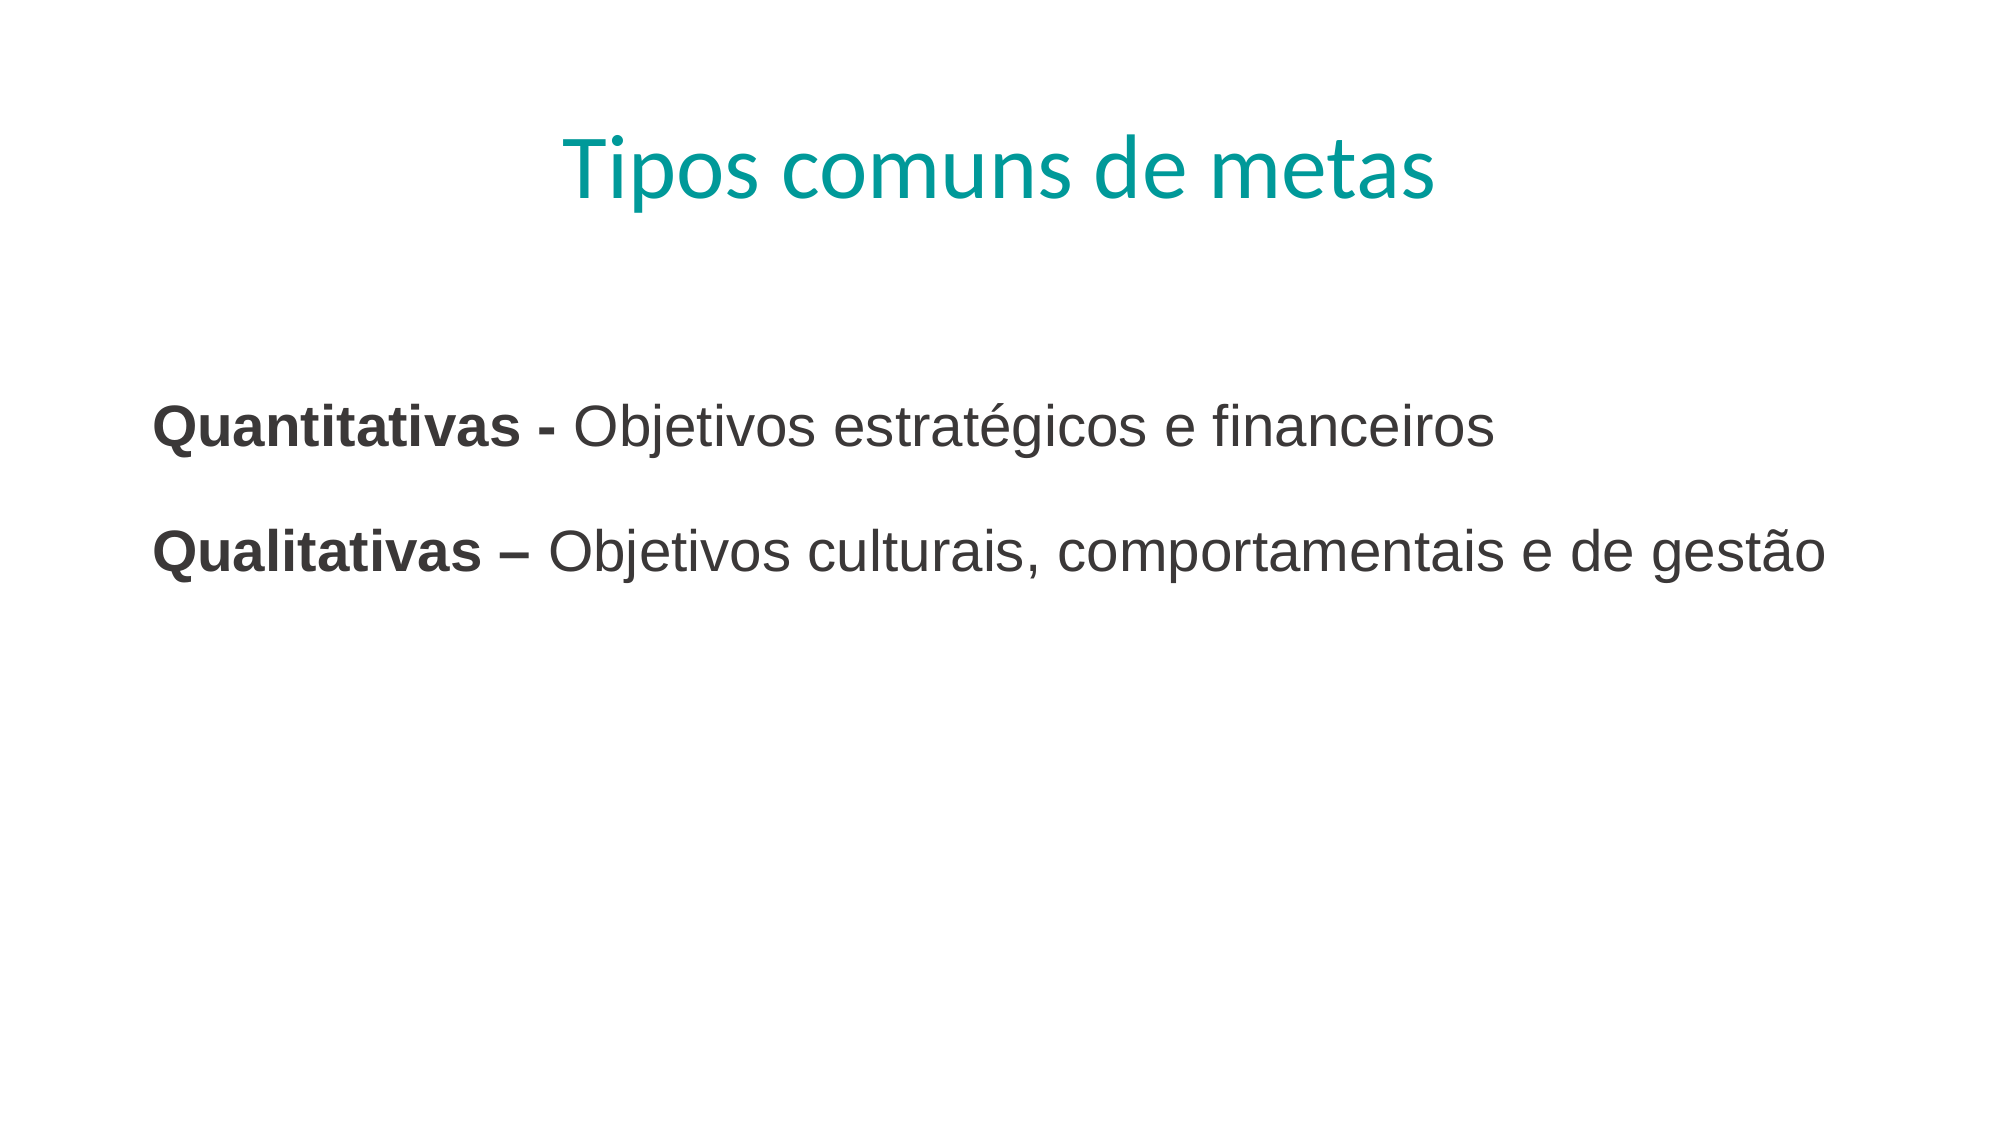

# Tipos comuns de metas
Quantitativas - Objetivos estratégicos e financeiros

Qualitativas – Objetivos culturais, comportamentais e de gestão